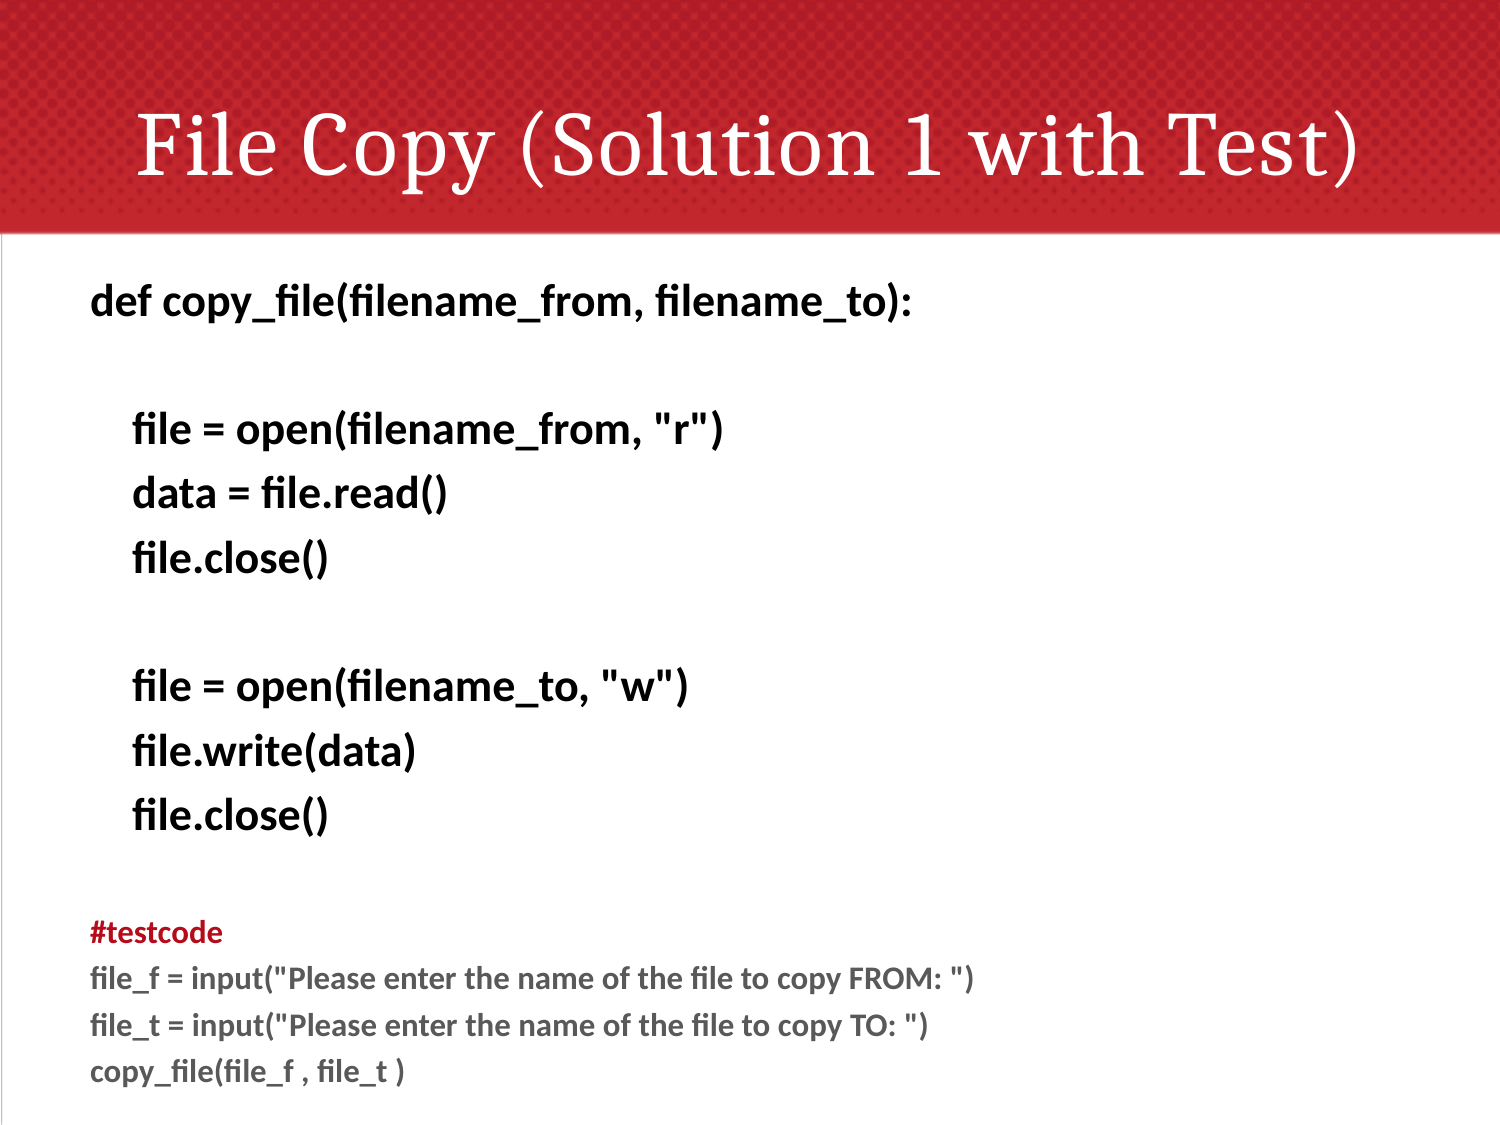

# File Copy (Solution 1 with Test)
def copy_file(filename_from, filename_to):

    file = open(filename_from, "r")
    data = file.read()
    file.close()

    file = open(filename_to, "w")
    file.write(data)
    file.close()

#testcode
file_f = input("Please enter the name of the file to copy FROM: ")
file_t = input("Please enter the name of the file to copy TO: ")
copy_file(file_f , file_t )